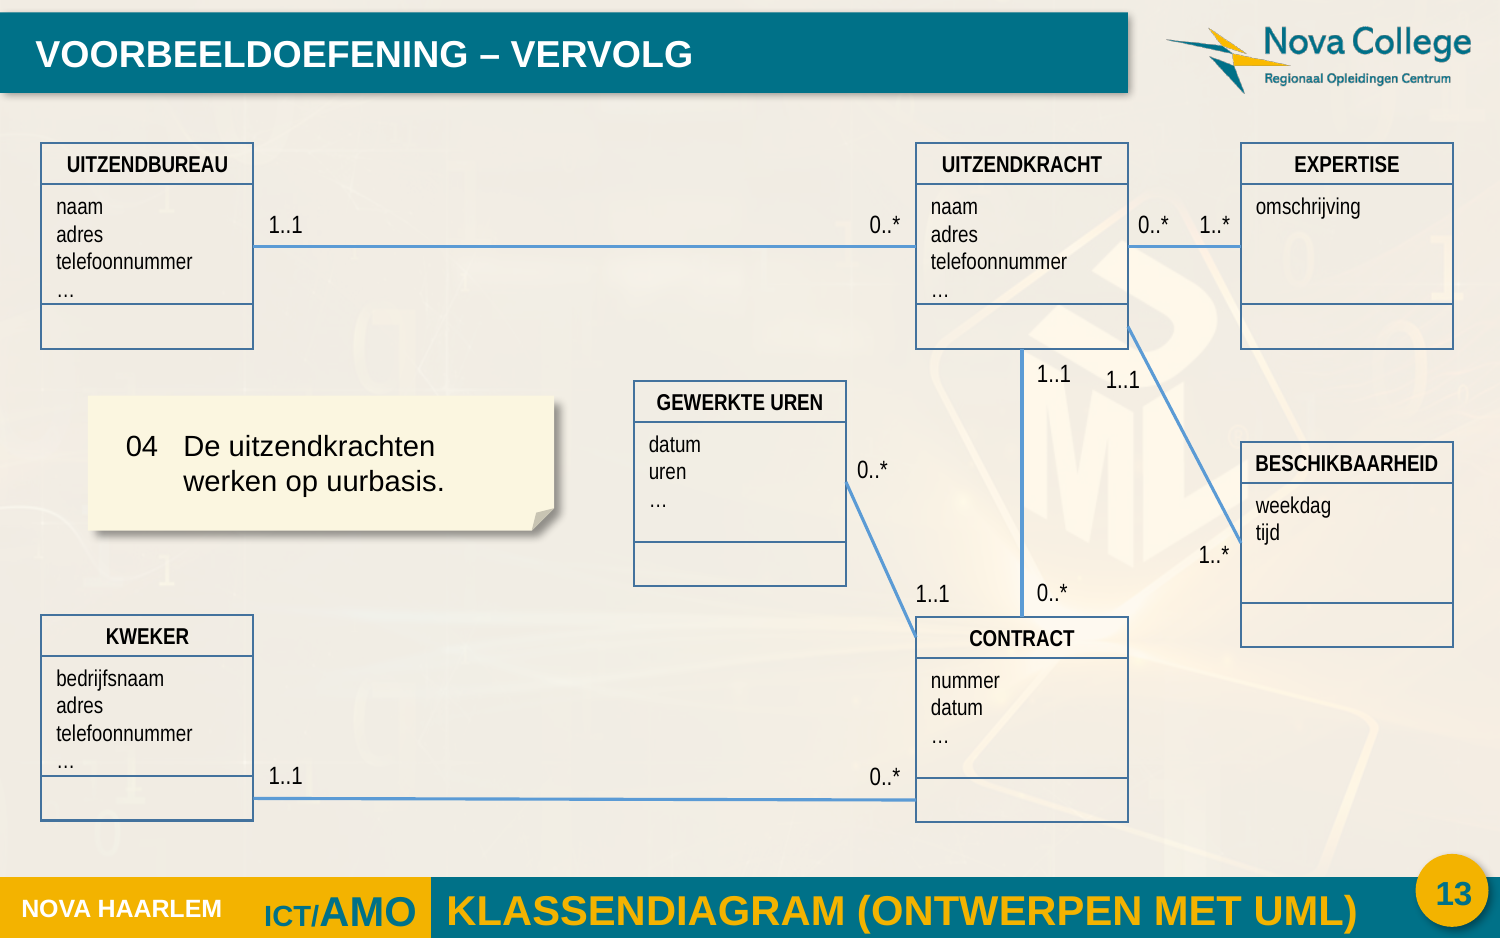

VOORBEELDOEFENING – VERVOLG
UITZENDBUREAU
naam
adres
telefoonnummer
…

UITZENDKRACHT
naam
adres
telefoonnummer
…

EXPERTISE
omschrijving

1..1
0..*
0..*
1..*
1..1
1..1
GEWERKTE UREN
datum
uren
…

04	De uitzendkrachten werken op uurbasis.
BESCHIKBAARHEID
weekdag
tijd

0..*
1..*
0..*
1..1
KWEKER
bedrijfsnaam
adres
telefoonnummer
…

CONTRACT
nummer
datum
…

1..1
0..*